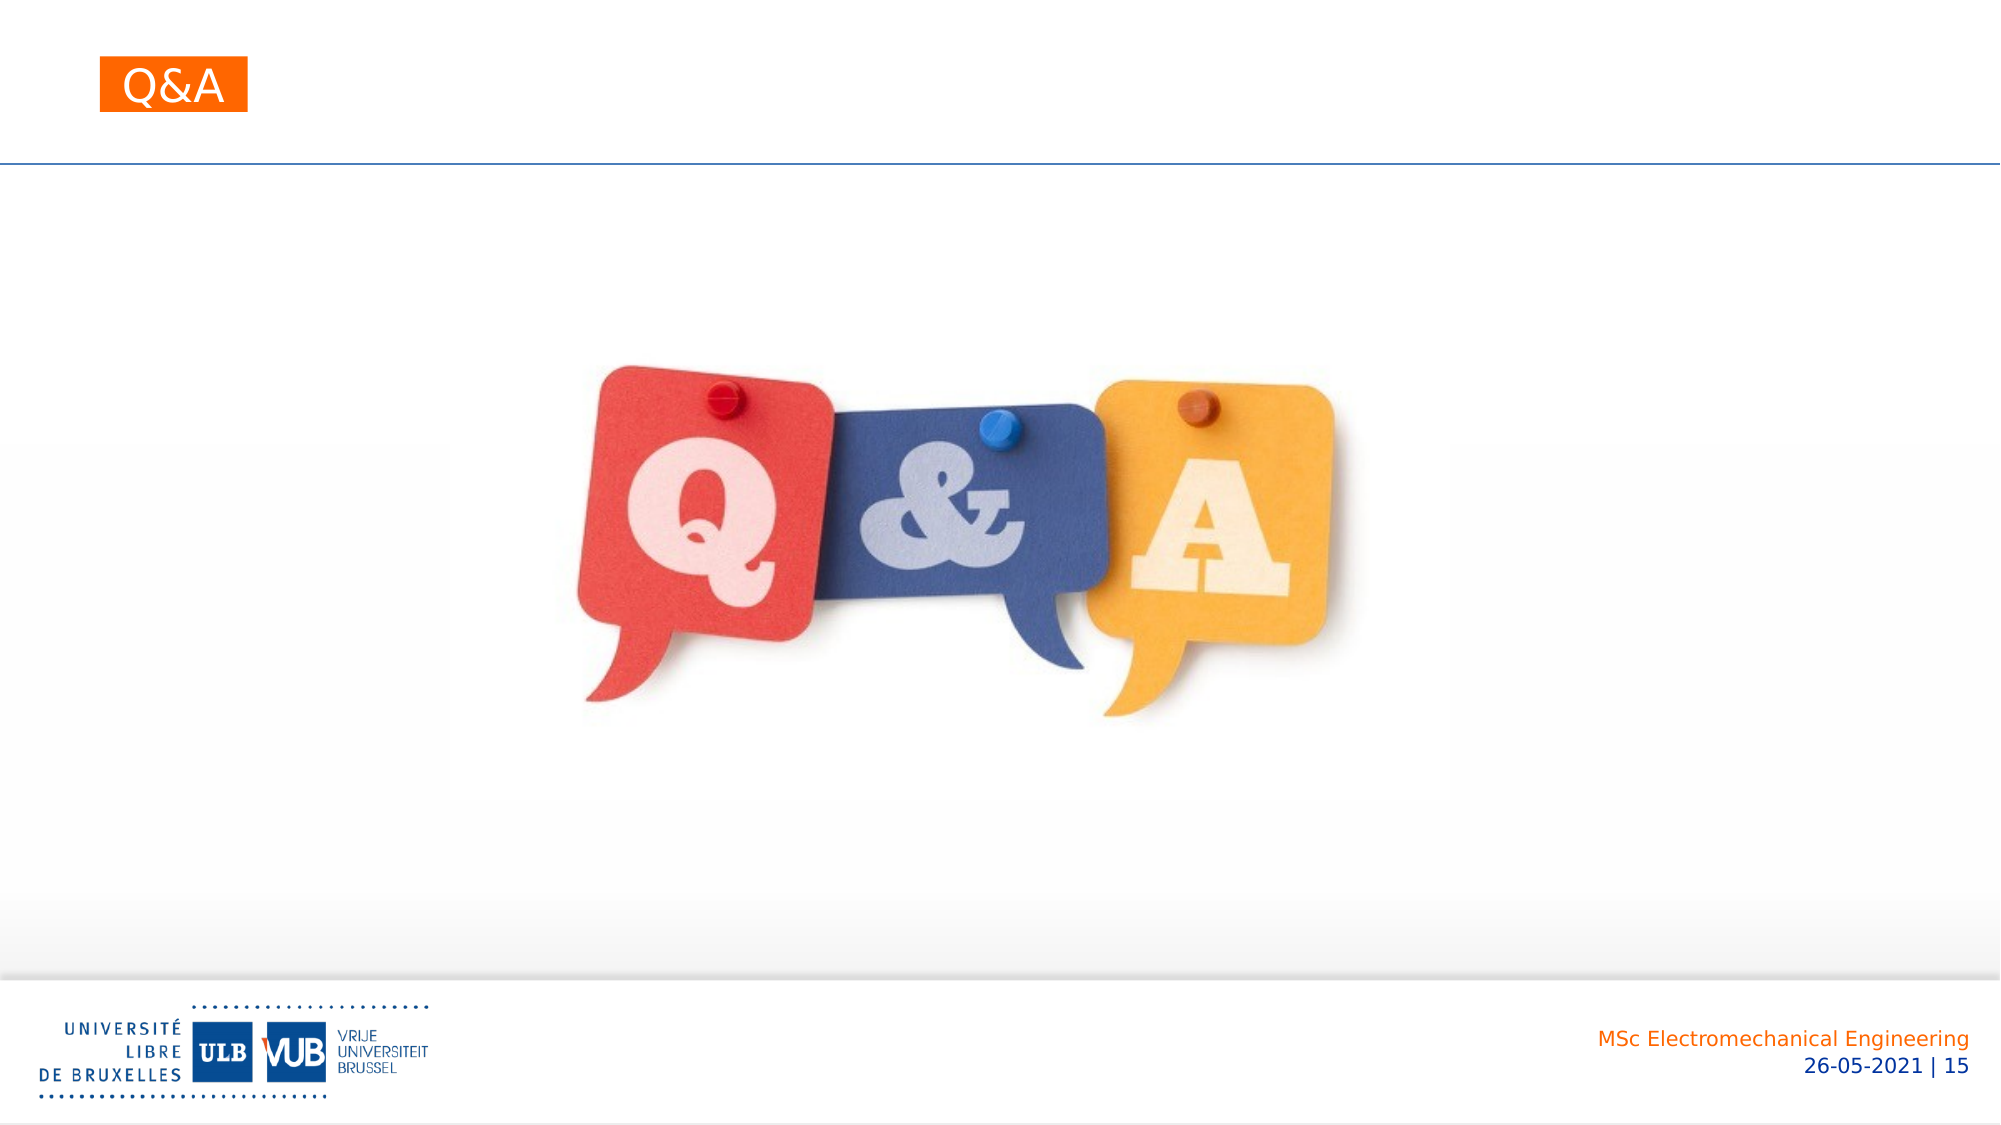

Q&A

MSc Electromechanical Engineering
26-05-2021 | 15